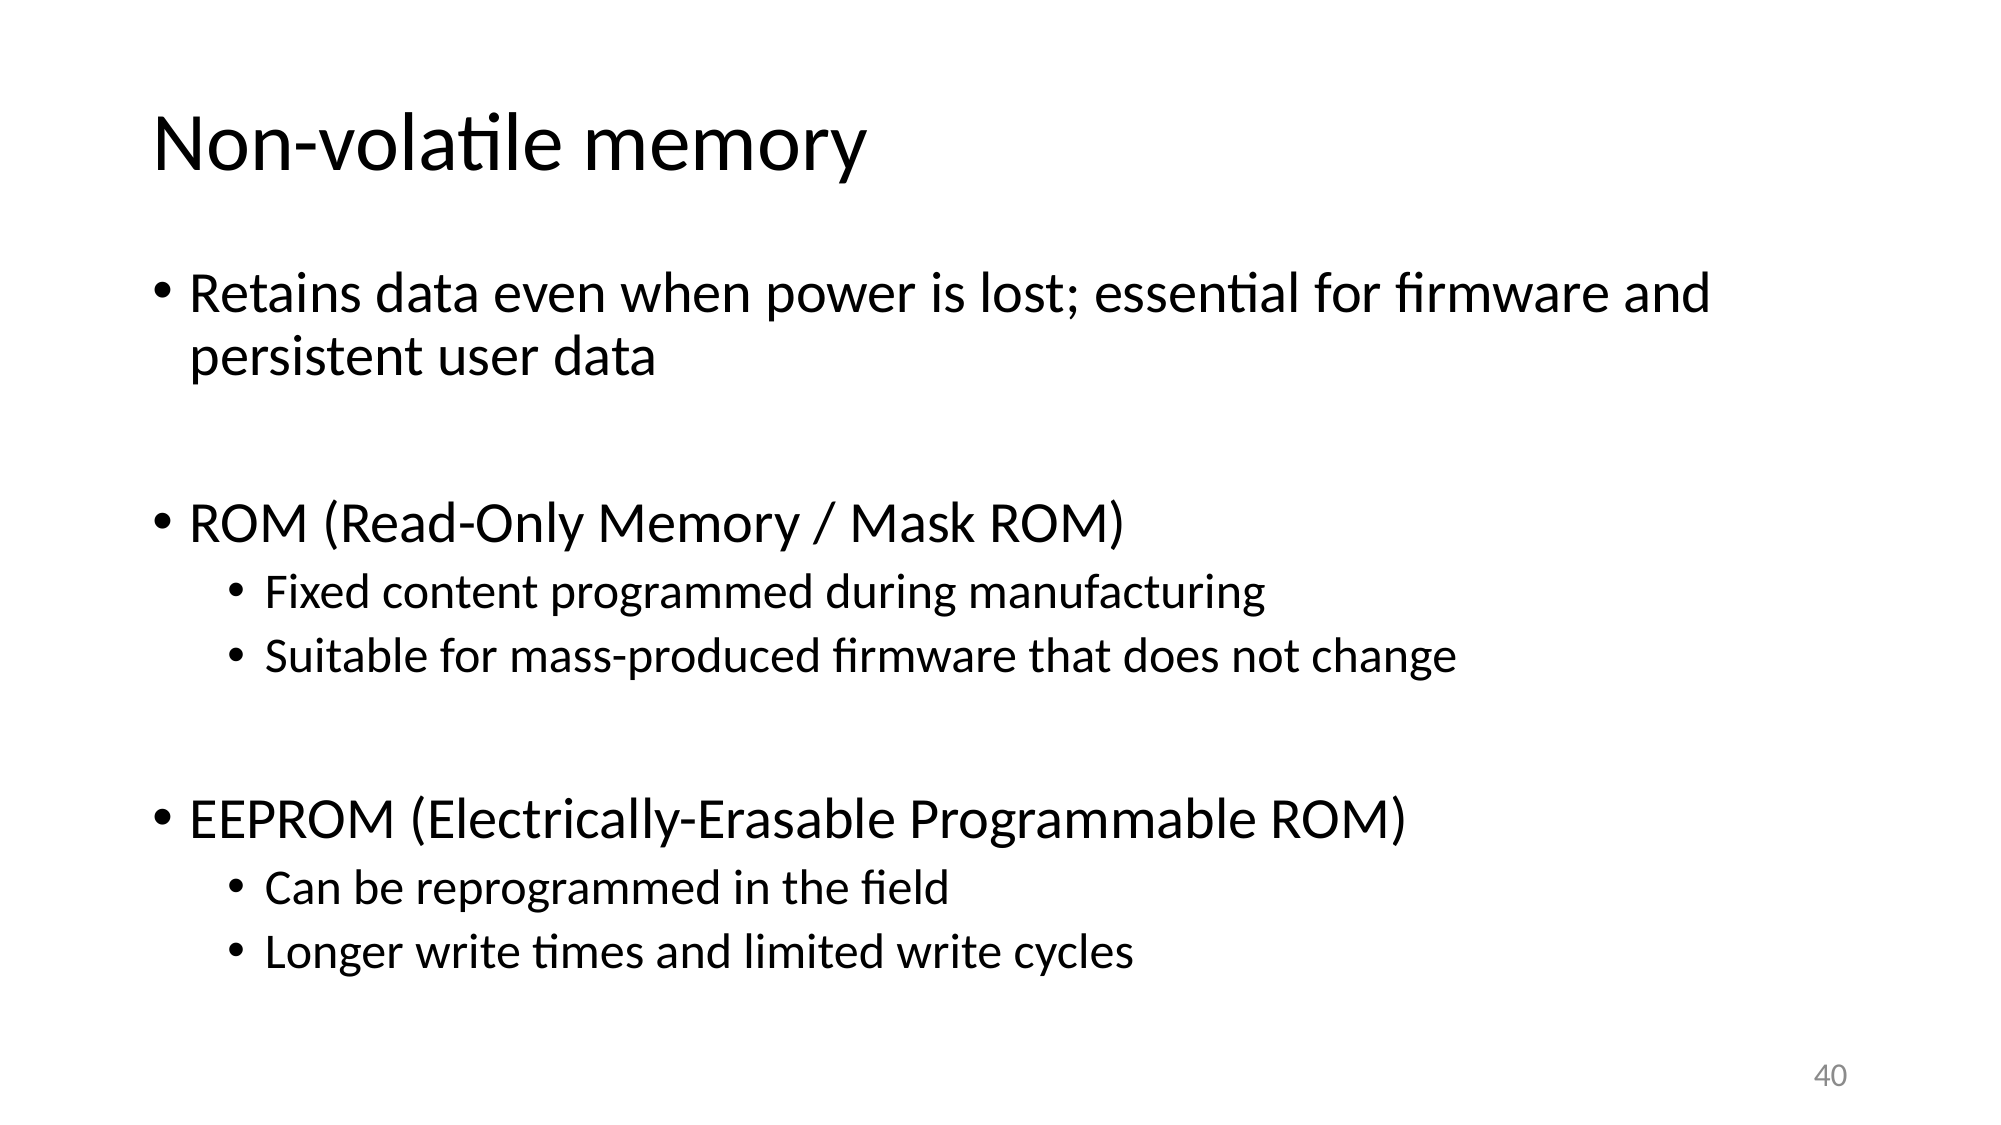

# Non-volatile memory
Retains data even when power is lost; essential for firmware and persistent user data

ROM (Read-Only Memory / Mask ROM)
Fixed content programmed during manufacturing
Suitable for mass-produced firmware that does not change

EEPROM (Electrically-Erasable Programmable ROM)
Can be reprogrammed in the field
Longer write times and limited write cycles

40